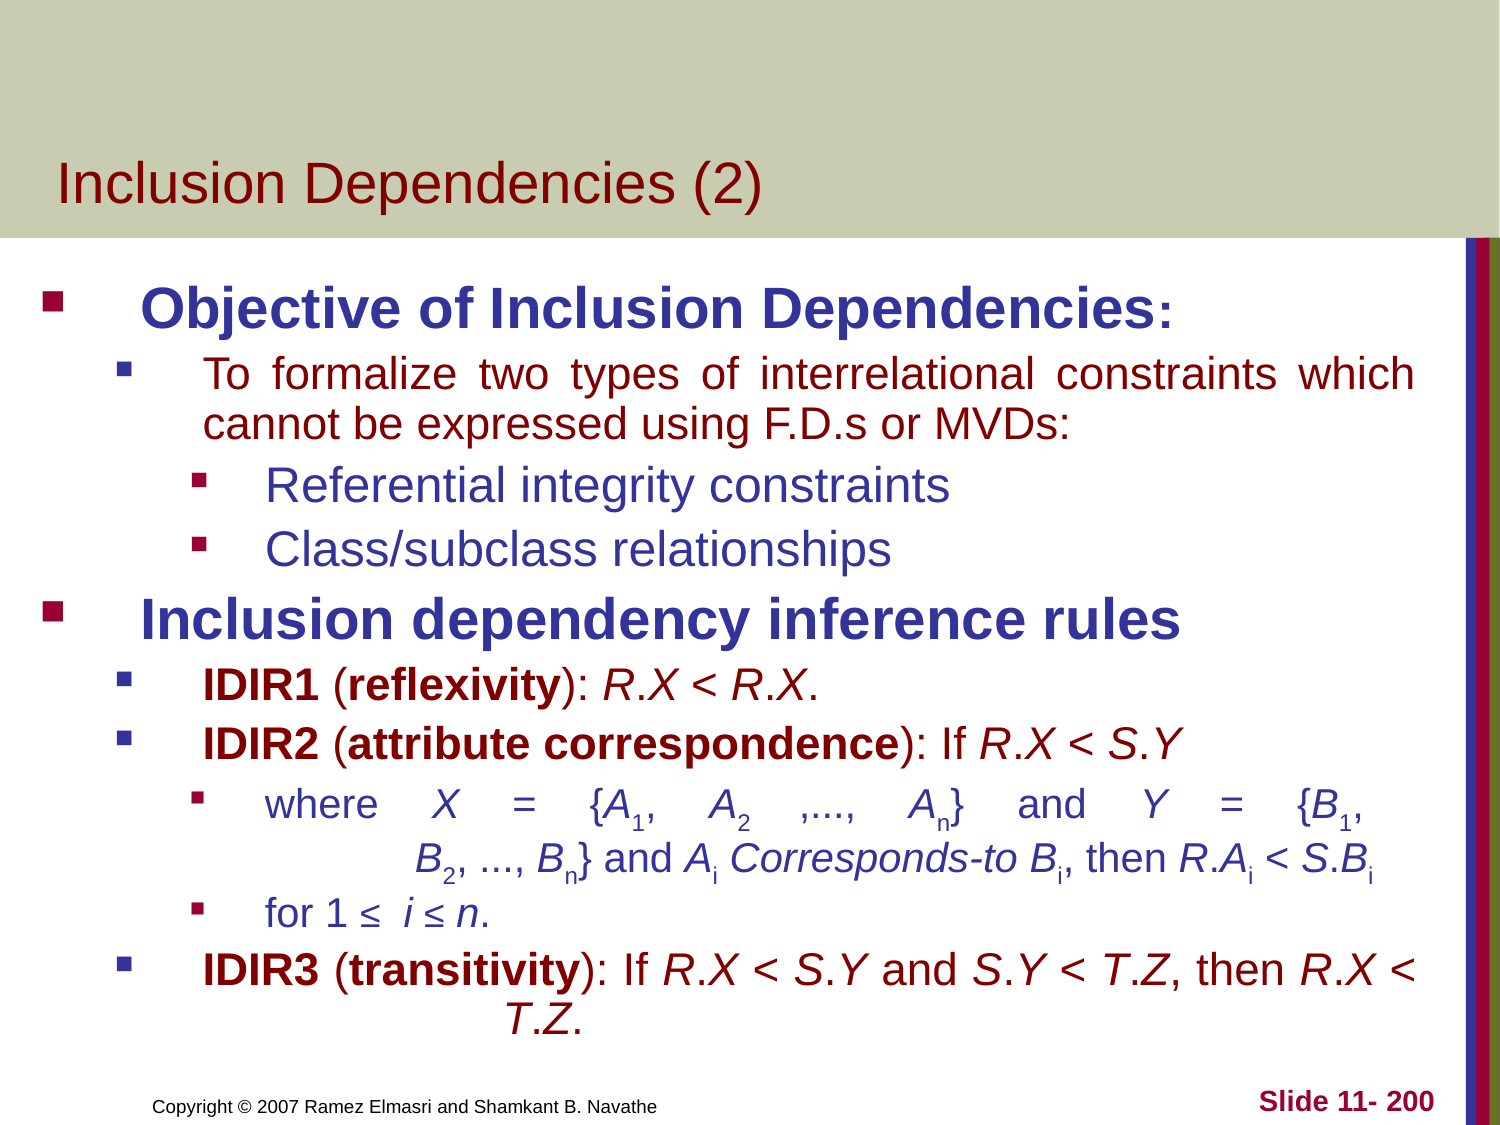

# Inclusion Dependencies (2)
Objective of Inclusion Dependencies:
To formalize two types of interrelational constraints which cannot be expressed using F.D.s or MVDs:
Referential integrity constraints
Class/subclass relationships
Inclusion dependency inference rules
IDIR1 (reflexivity): R.X < R.X.
IDIR2 (attribute correspondence): If R.X < S.Y
where X = {A1, A2 ,..., An} and Y = {B1,
	B2, ..., Bn} and Ai Corresponds-to Bi, then R.Ai < S.Bi
for 1 ≤  i ≤ n.
IDIR3 (transitivity): If R.X < S.Y and S.Y < T.Z, then R.X < 		T.Z.

Slide 11- 200